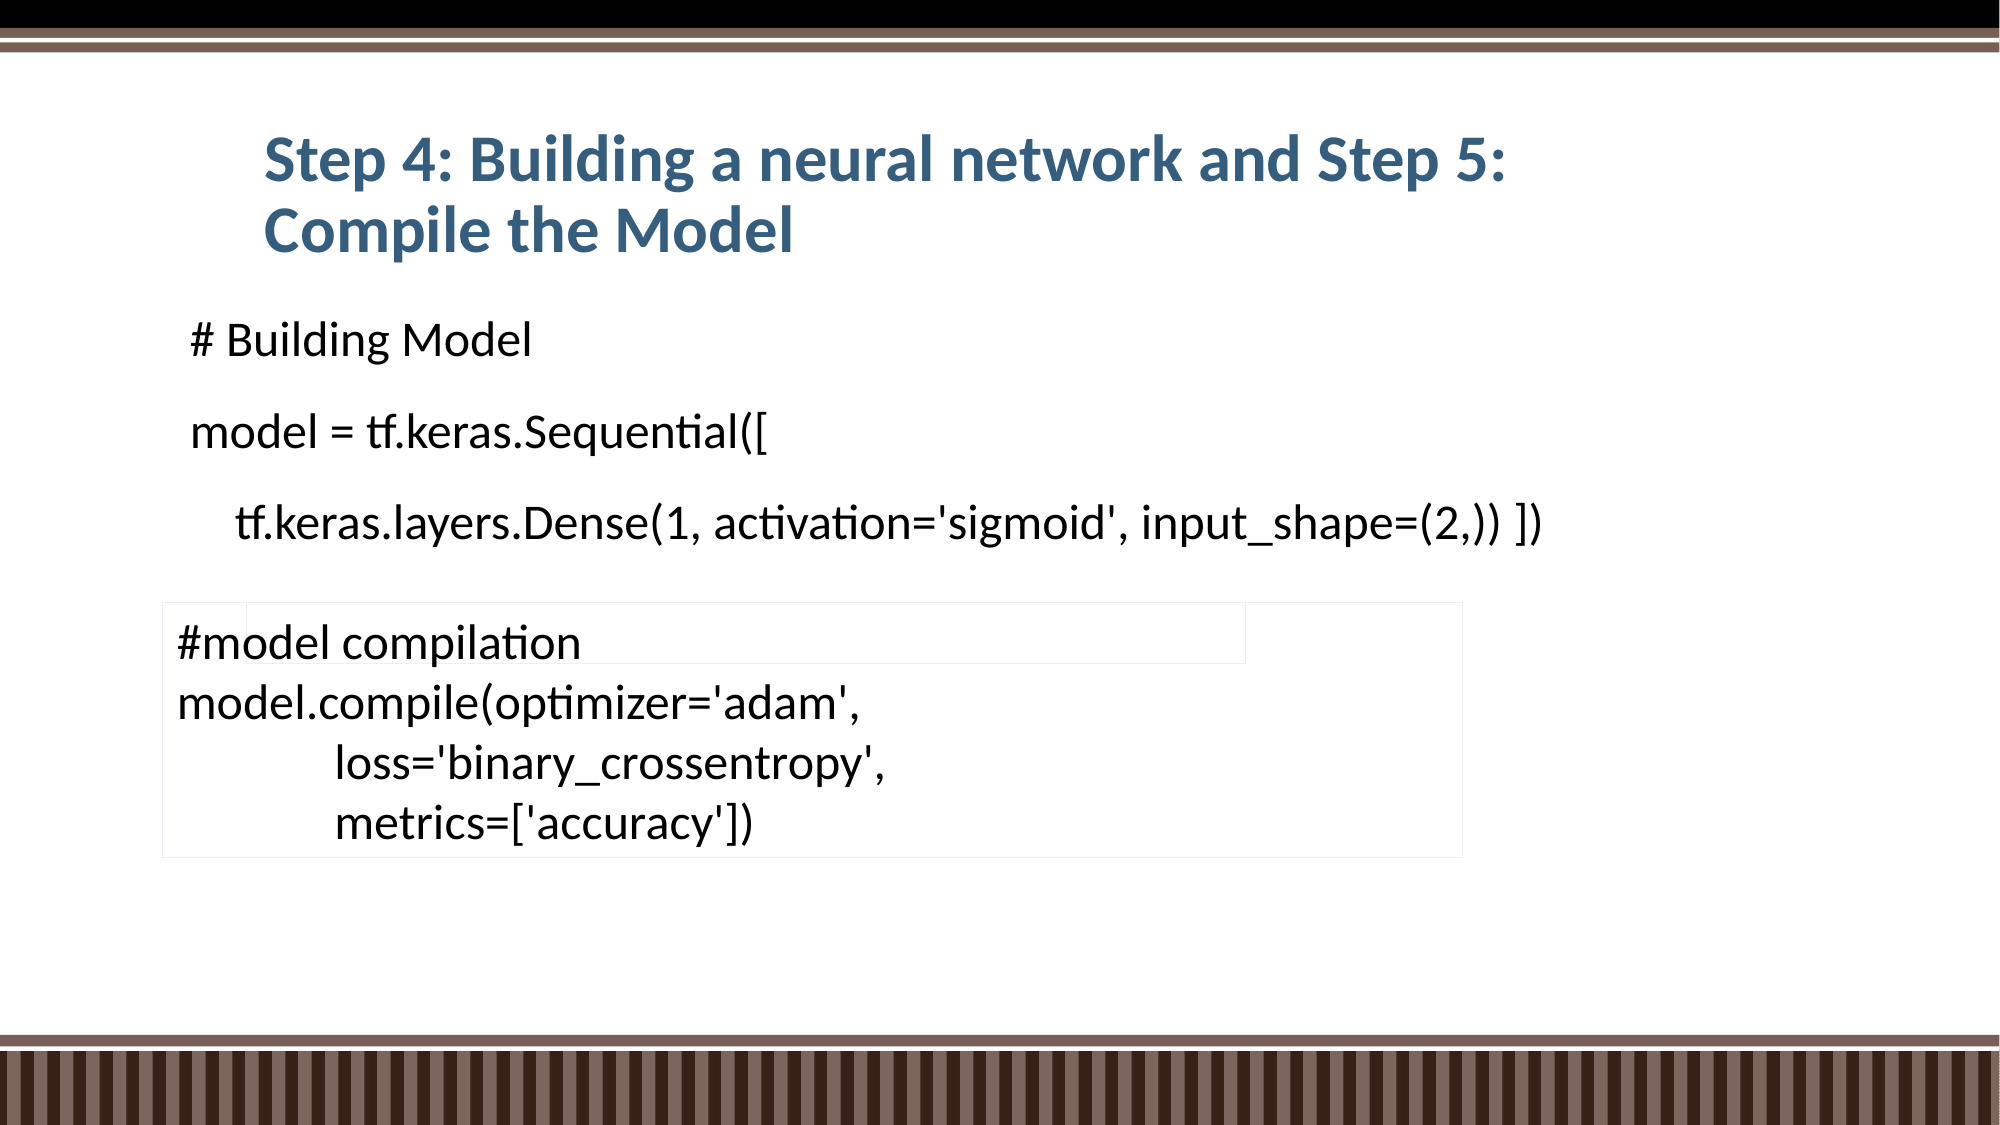

# Step 4: Building a neural network and Step 5: Compile the Model
# Building Model
model = tf.keras.Sequential([
    tf.keras.layers.Dense(1, activation='sigmoid', input_shape=(2,)) ])
#model compilation
model.compile(optimizer='adam',
              loss='binary_crossentropy',
              metrics=['accuracy'])